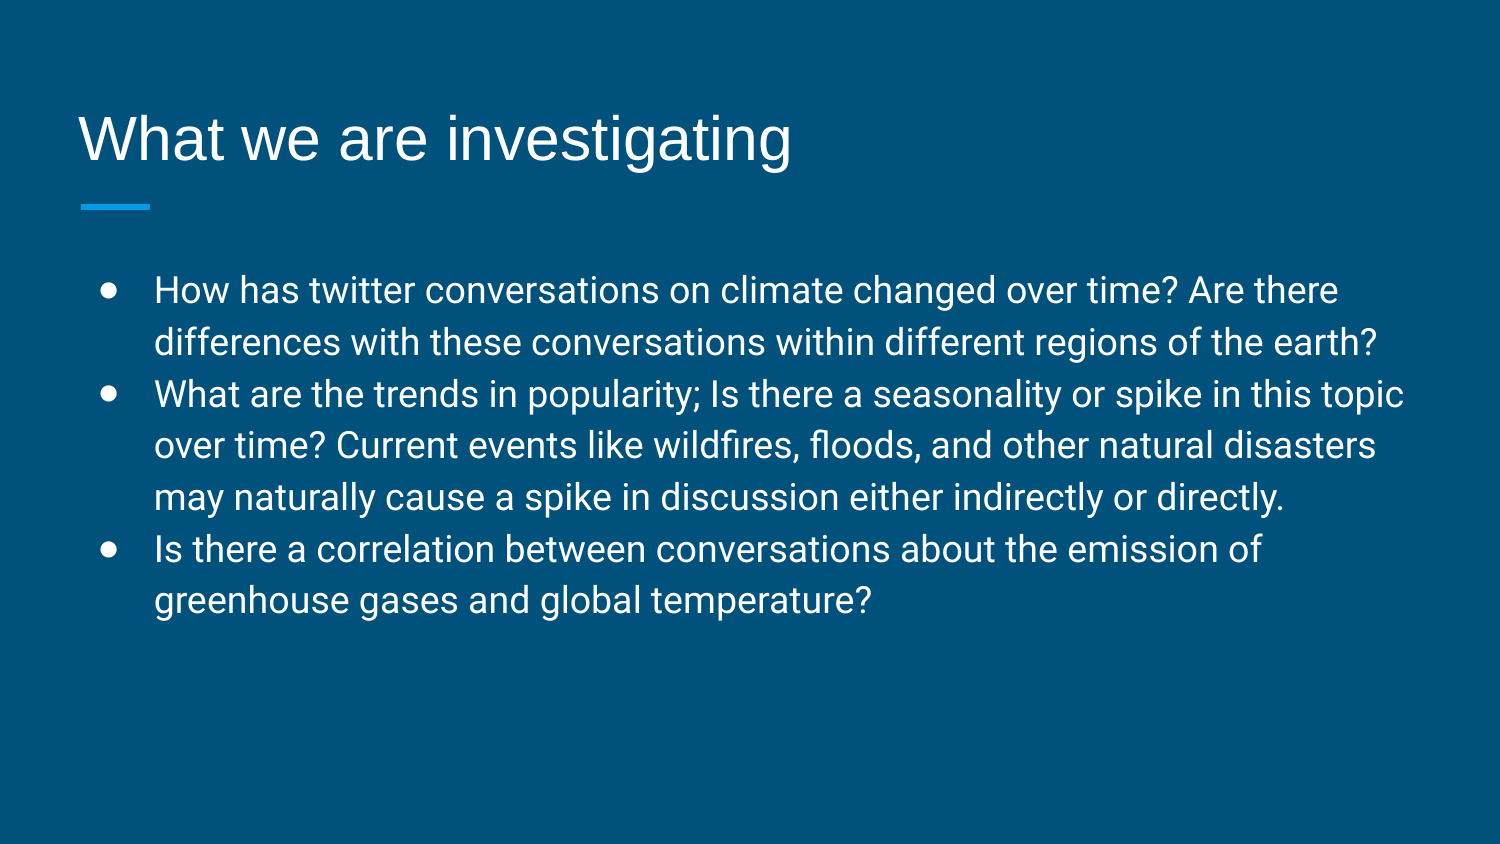

# What we are investigating
How has twitter conversations on climate changed over time? Are there differences with these conversations within different regions of the earth?
What are the trends in popularity; Is there a seasonality or spike in this topic over time? Current events like wildfires, floods, and other natural disasters may naturally cause a spike in discussion either indirectly or directly.
Is there a correlation between conversations about the emission of greenhouse gases and global temperature?